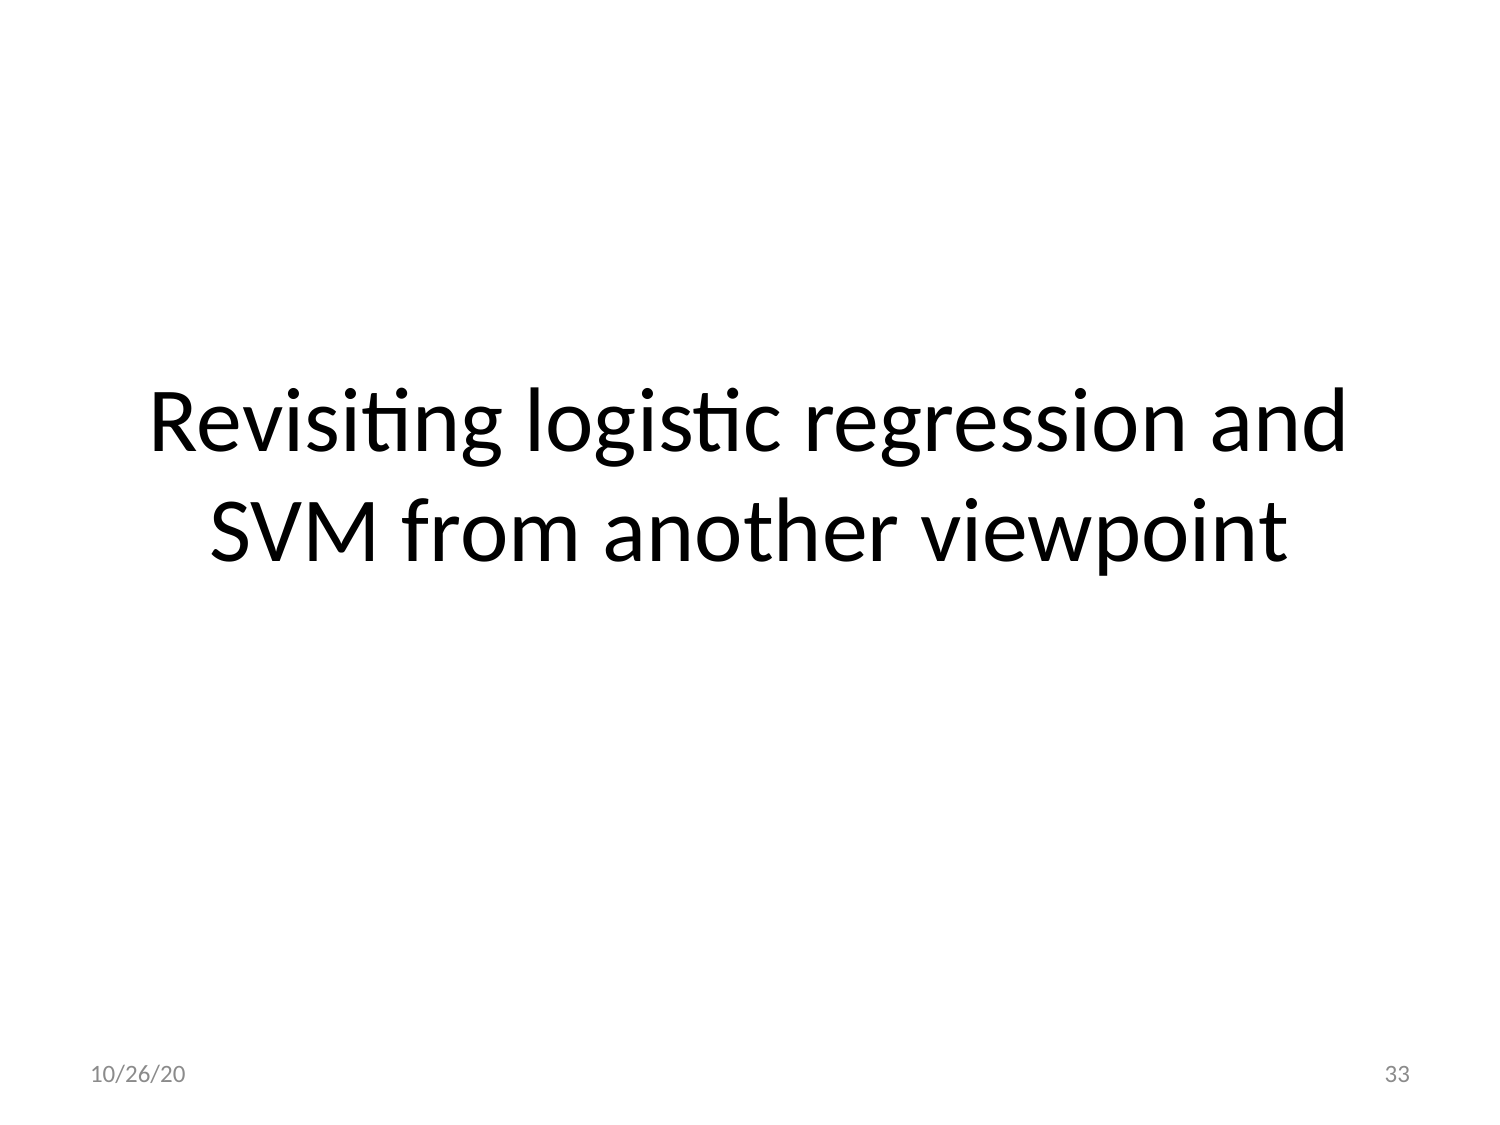

# Revisiting logistic regression and SVM from another viewpoint

10/26/20
33